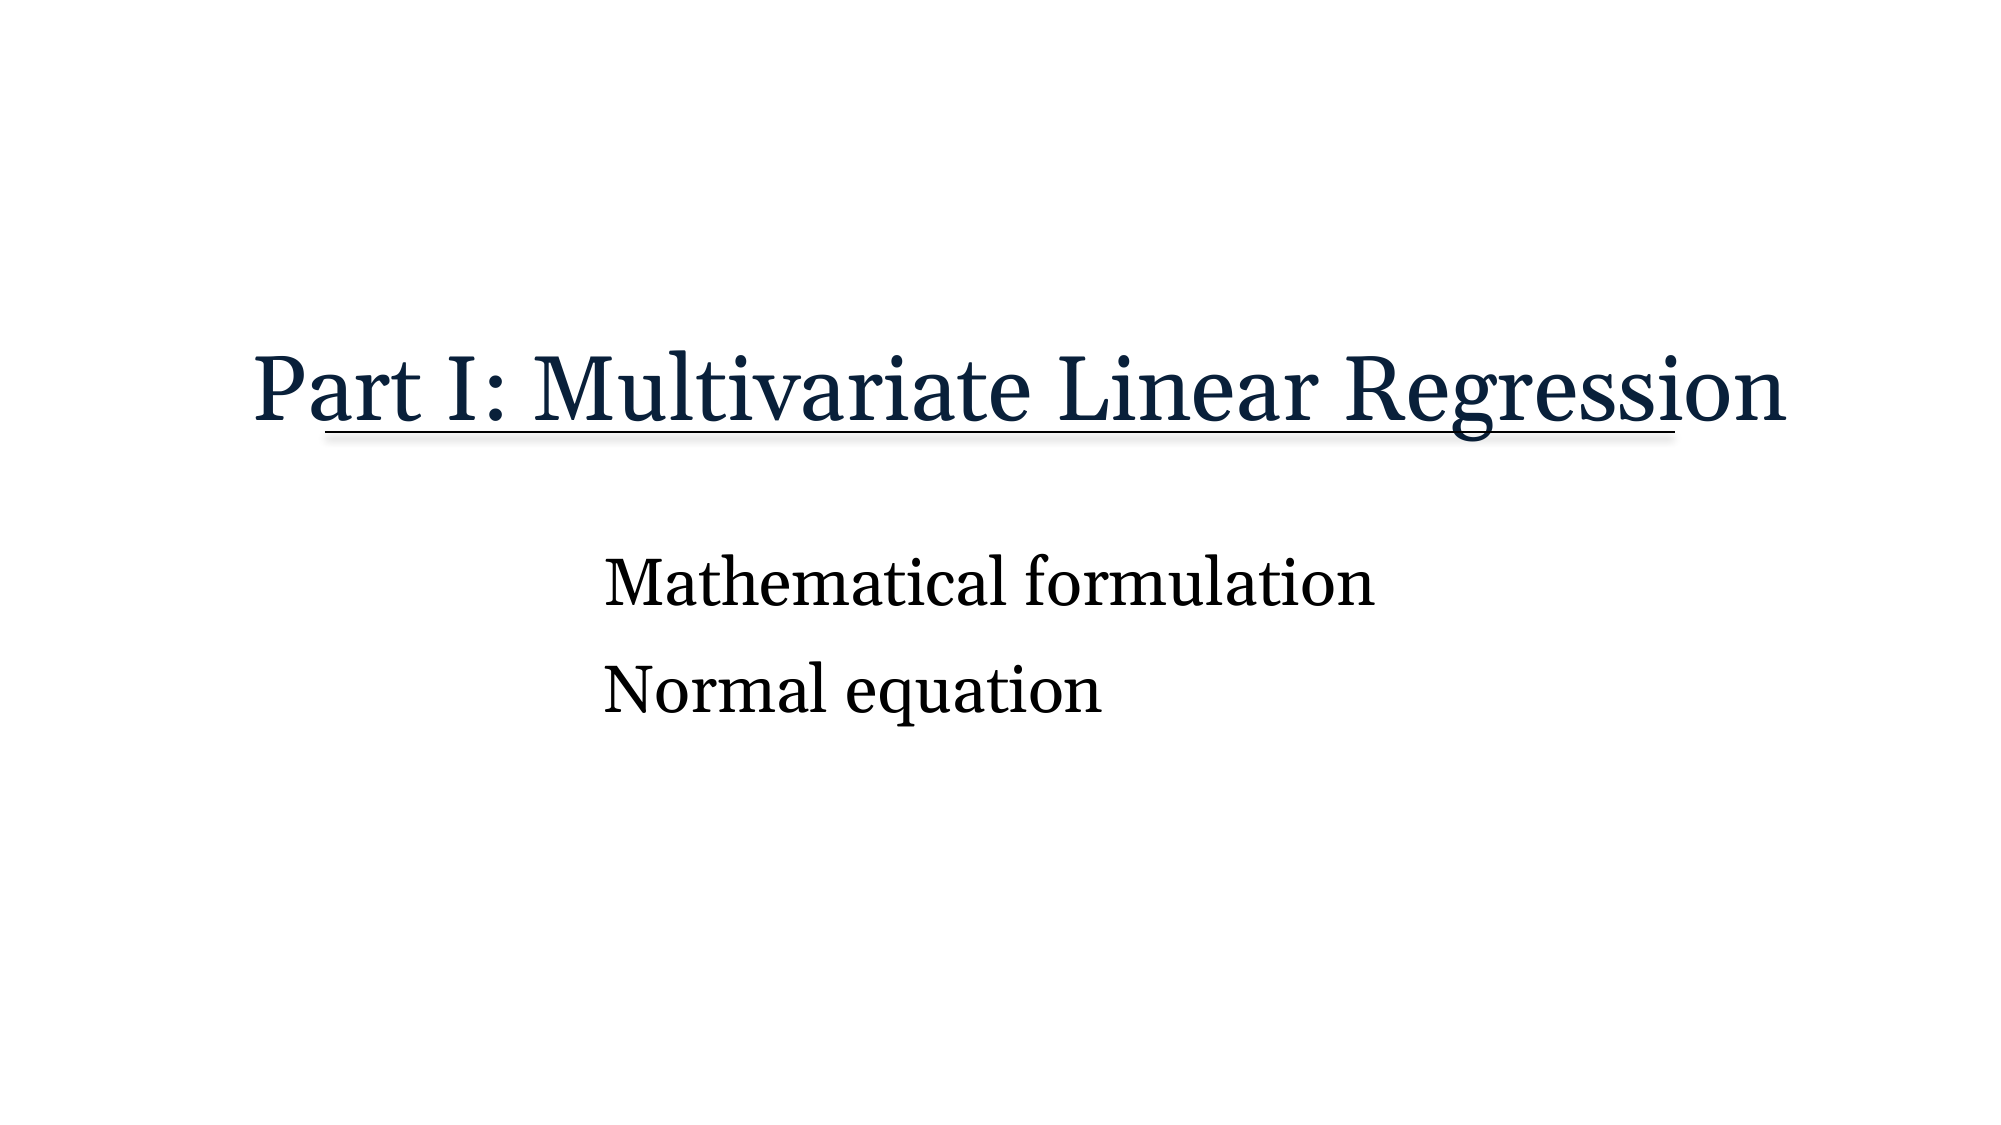

Part I: Multivariate Linear Regression
Mathematical formulation
Normal equation